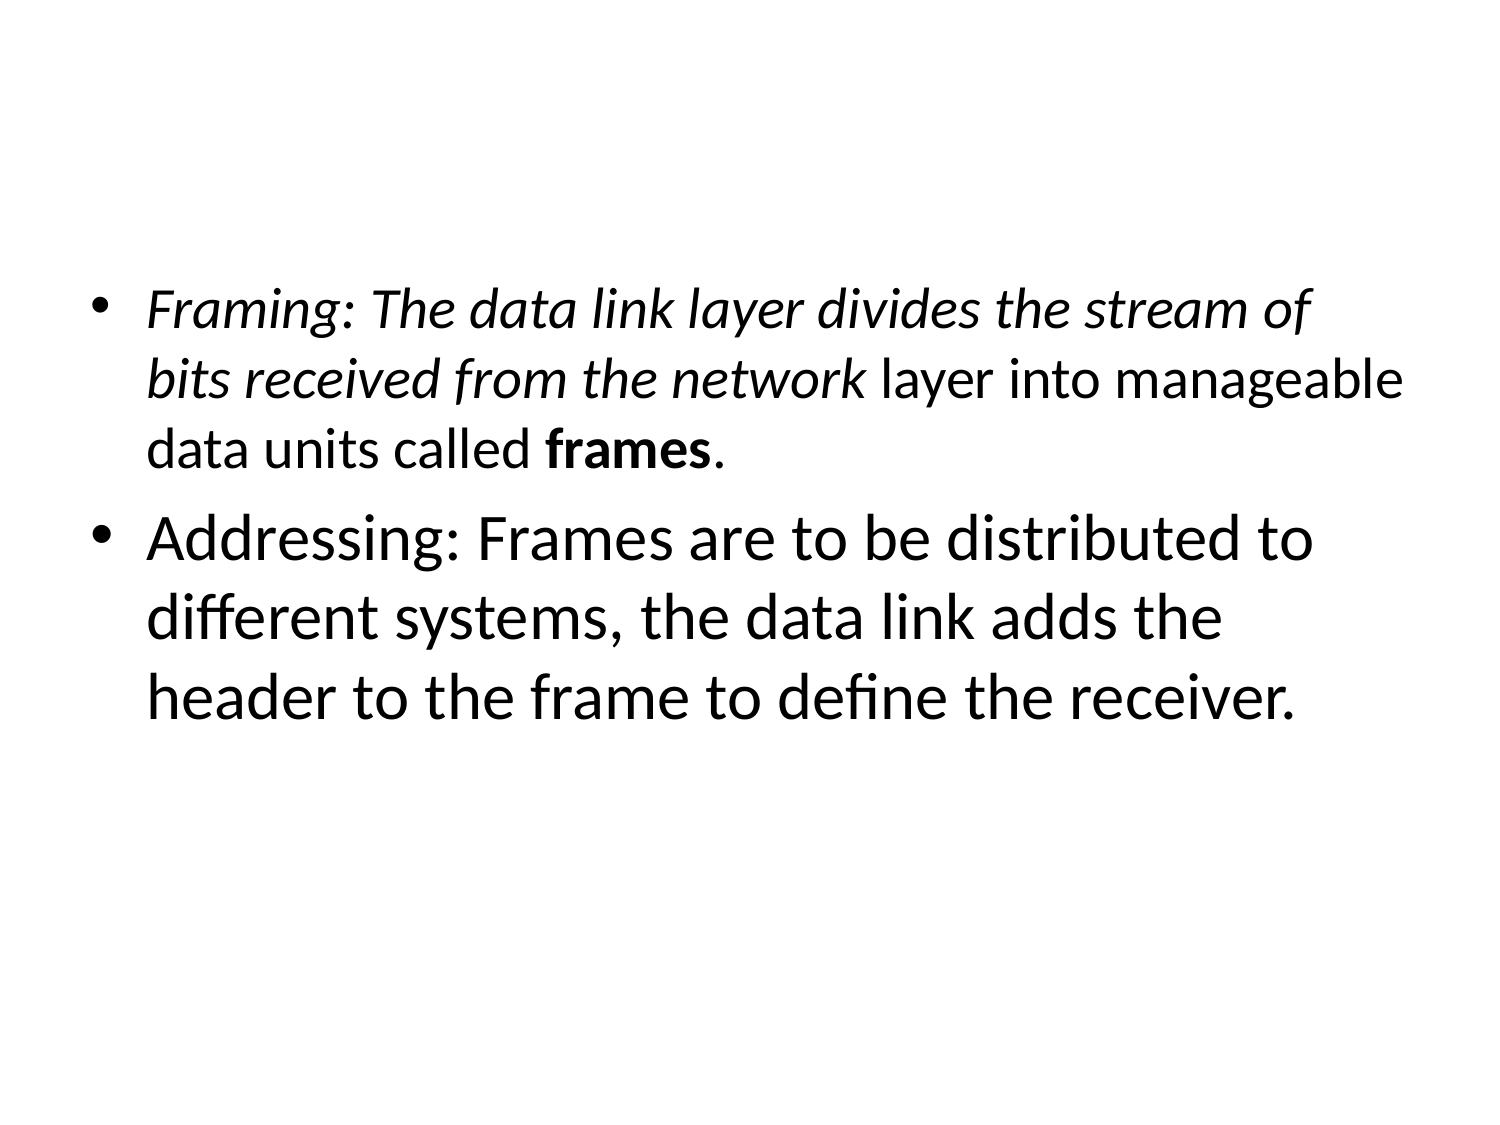

#
Framing: The data link layer divides the stream of bits received from the network layer into manageable data units called frames.
Addressing: Frames are to be distributed to different systems, the data link adds the header to the frame to define the receiver.